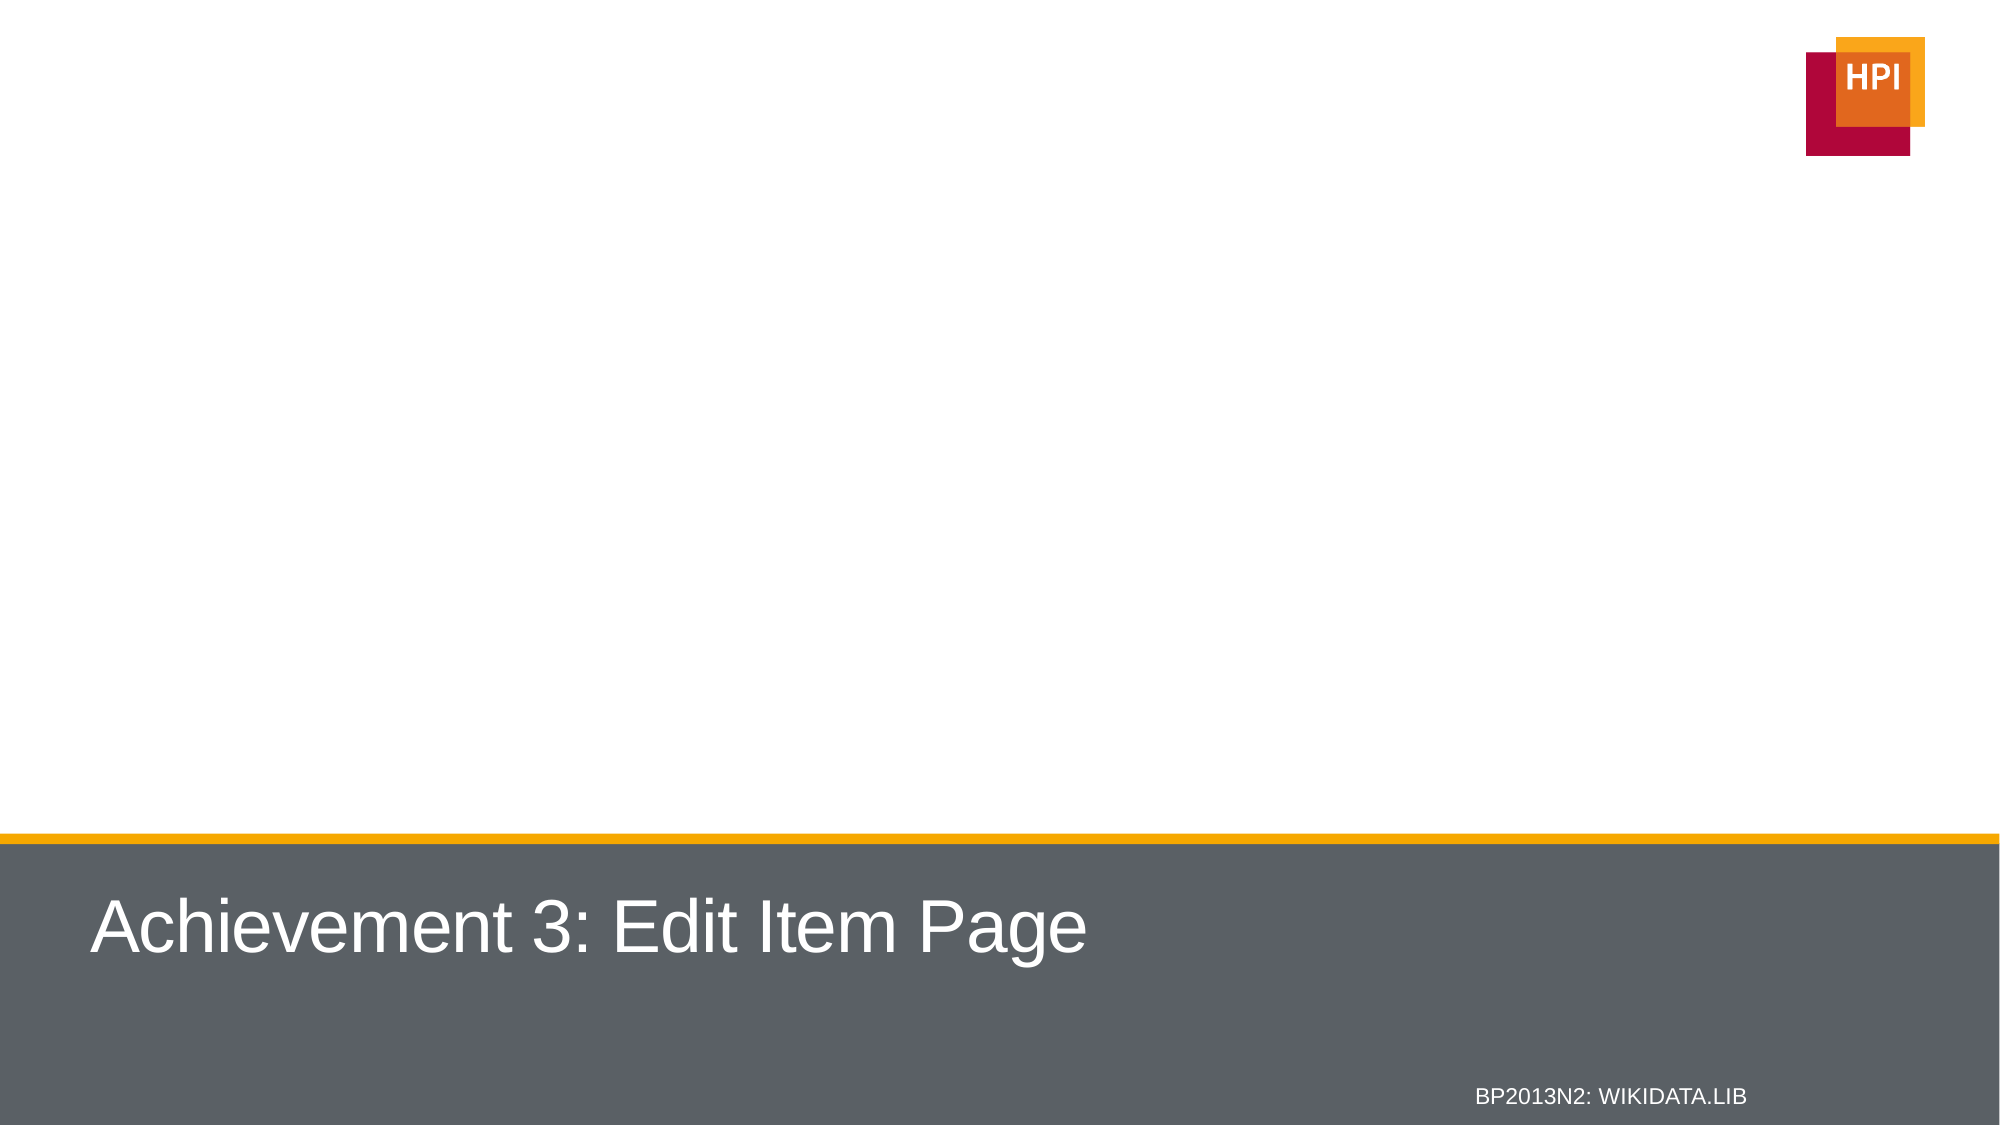

# Achievement 3: Edit Item Page

BP2013N2: WIKIDATA.LIB